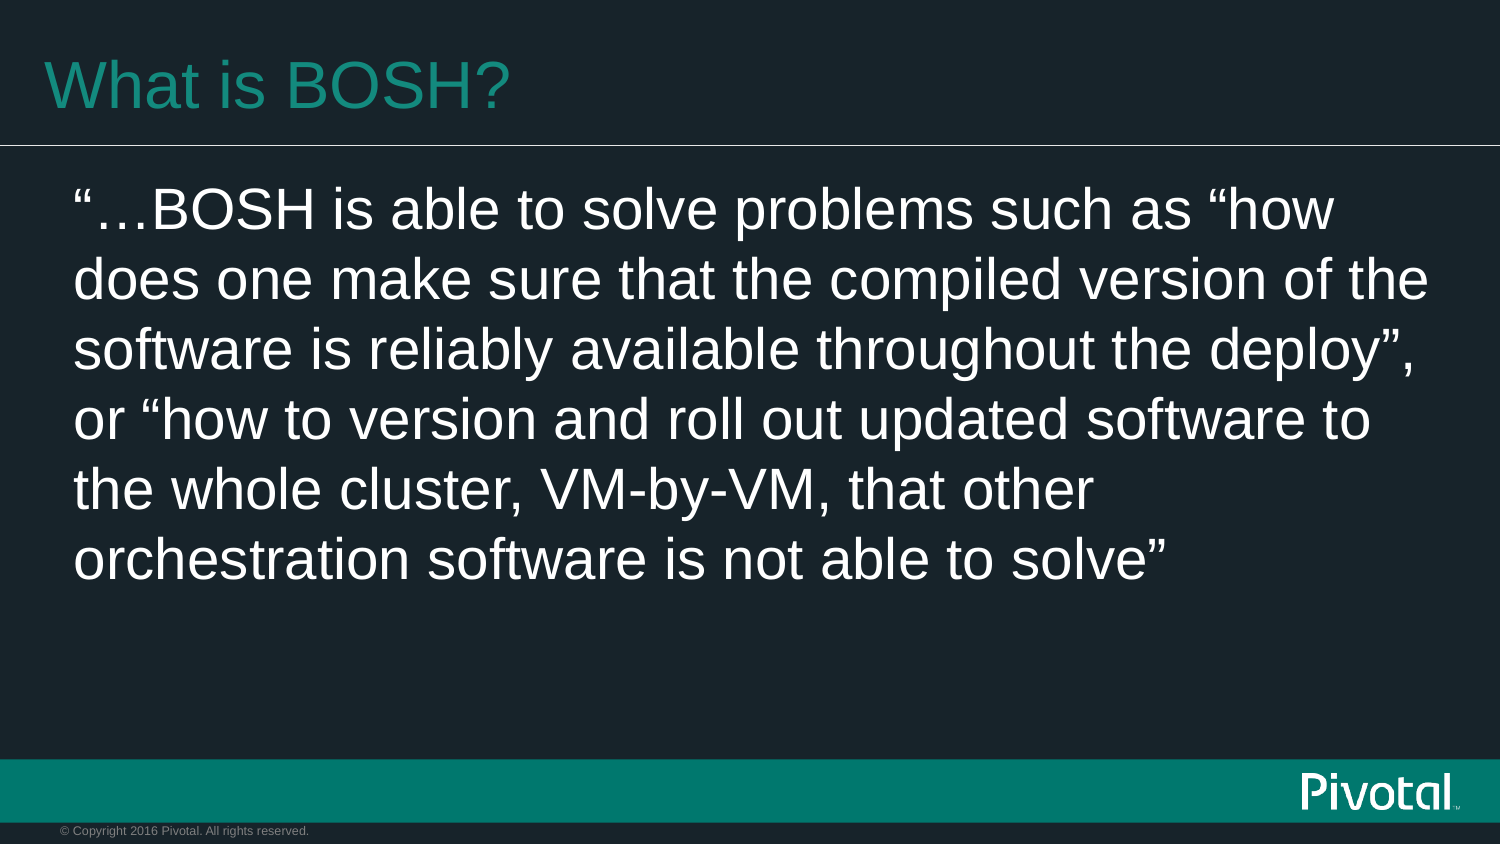

# What is BOSH?
“…BOSH is able to solve problems such as “how does one make sure that the compiled version of the software is reliably available throughout the deploy”, or “how to version and roll out updated software to the whole cluster, VM-by-VM, that other orchestration software is not able to solve”